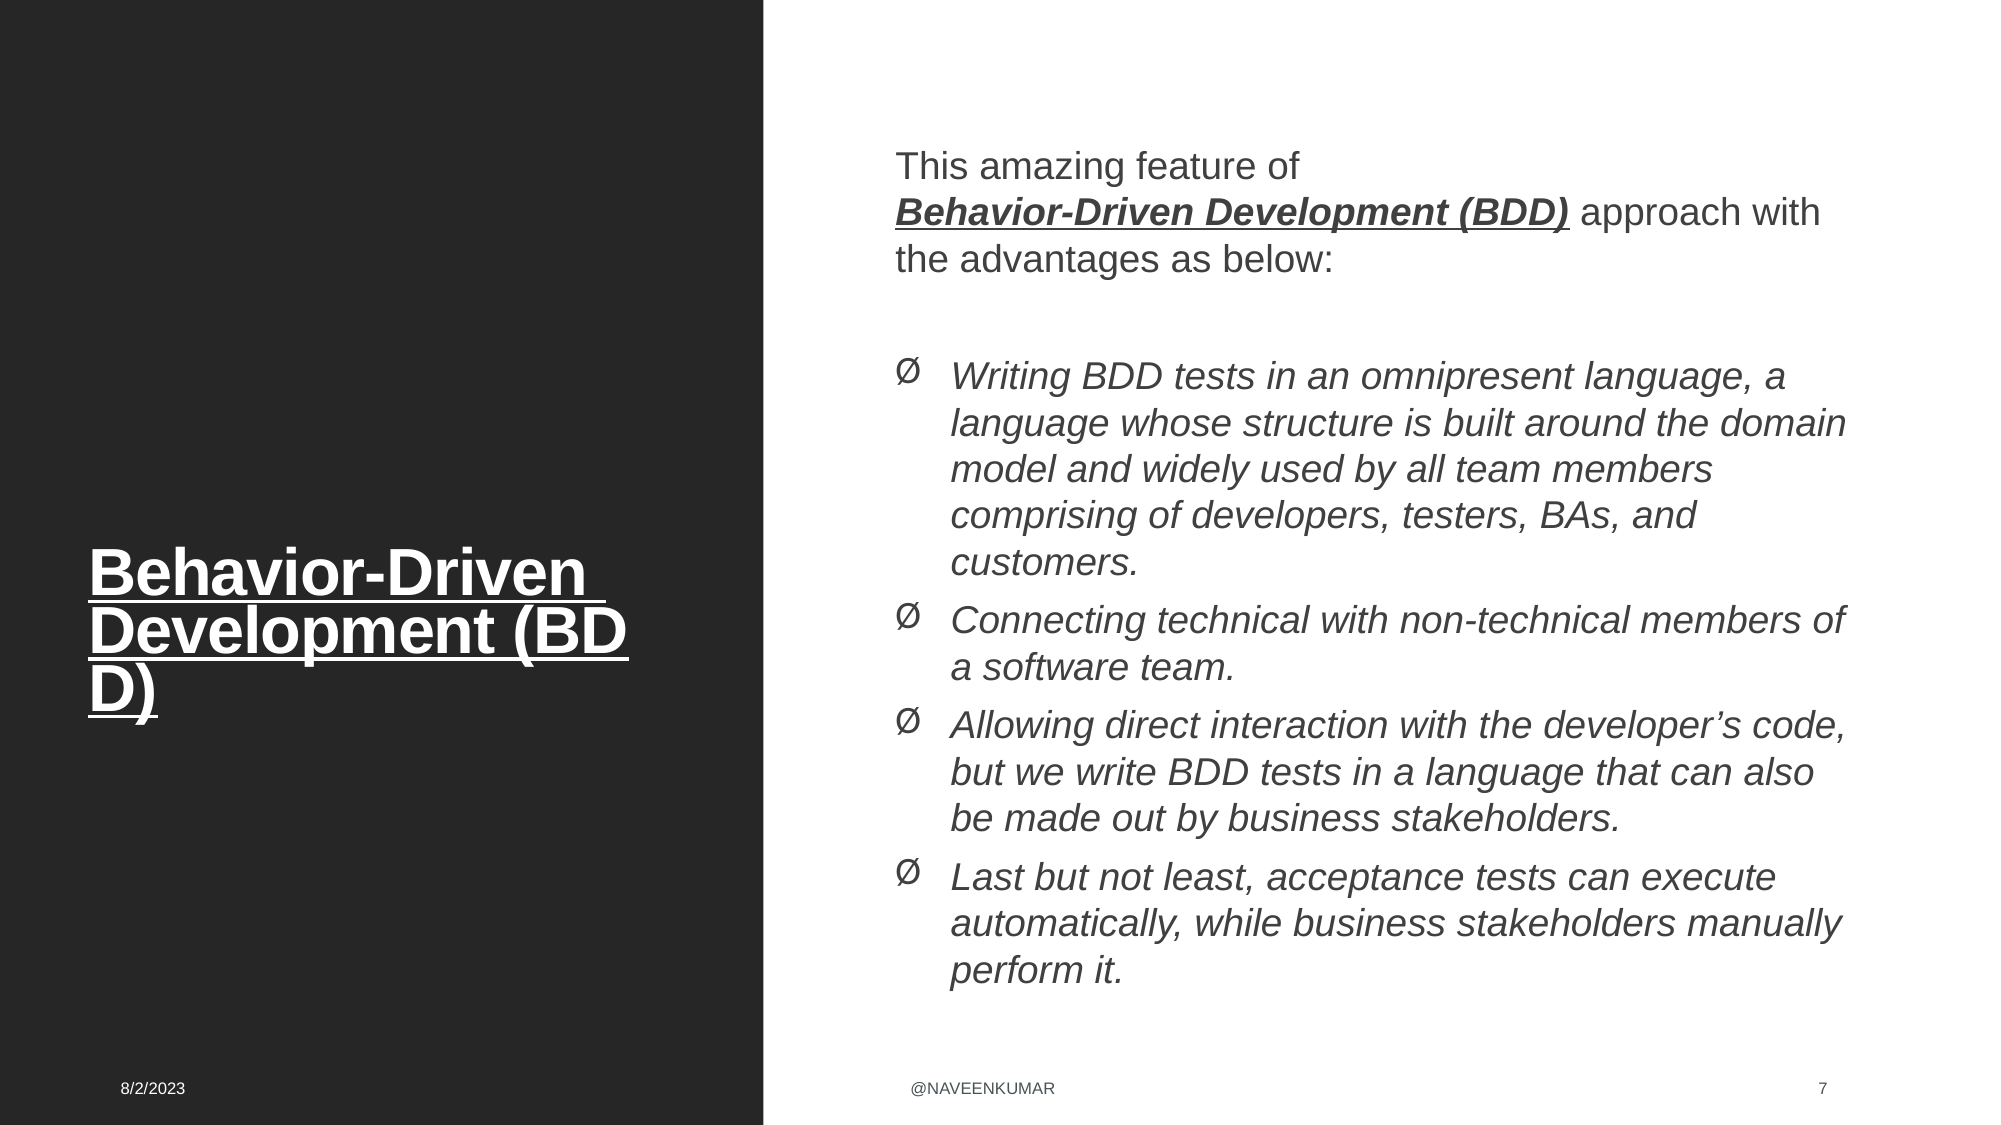

This amazing feature of Behavior-Driven Development (BDD) approach with the advantages as below:

Writing BDD tests in an omnipresent language, a language whose structure is built around the domain model and widely used by all team members comprising of developers, testers, BAs, and customers.
Connecting technical with non-technical members of a software team.
Allowing direct interaction with the developer’s code, but we write BDD tests in a language that can also be made out by business stakeholders.
Last but not least, acceptance tests can execute automatically, while business stakeholders manually perform it.

# Behavior-Driven Development (BDD)
8/2/2023
@NAVEENKUMAR
7